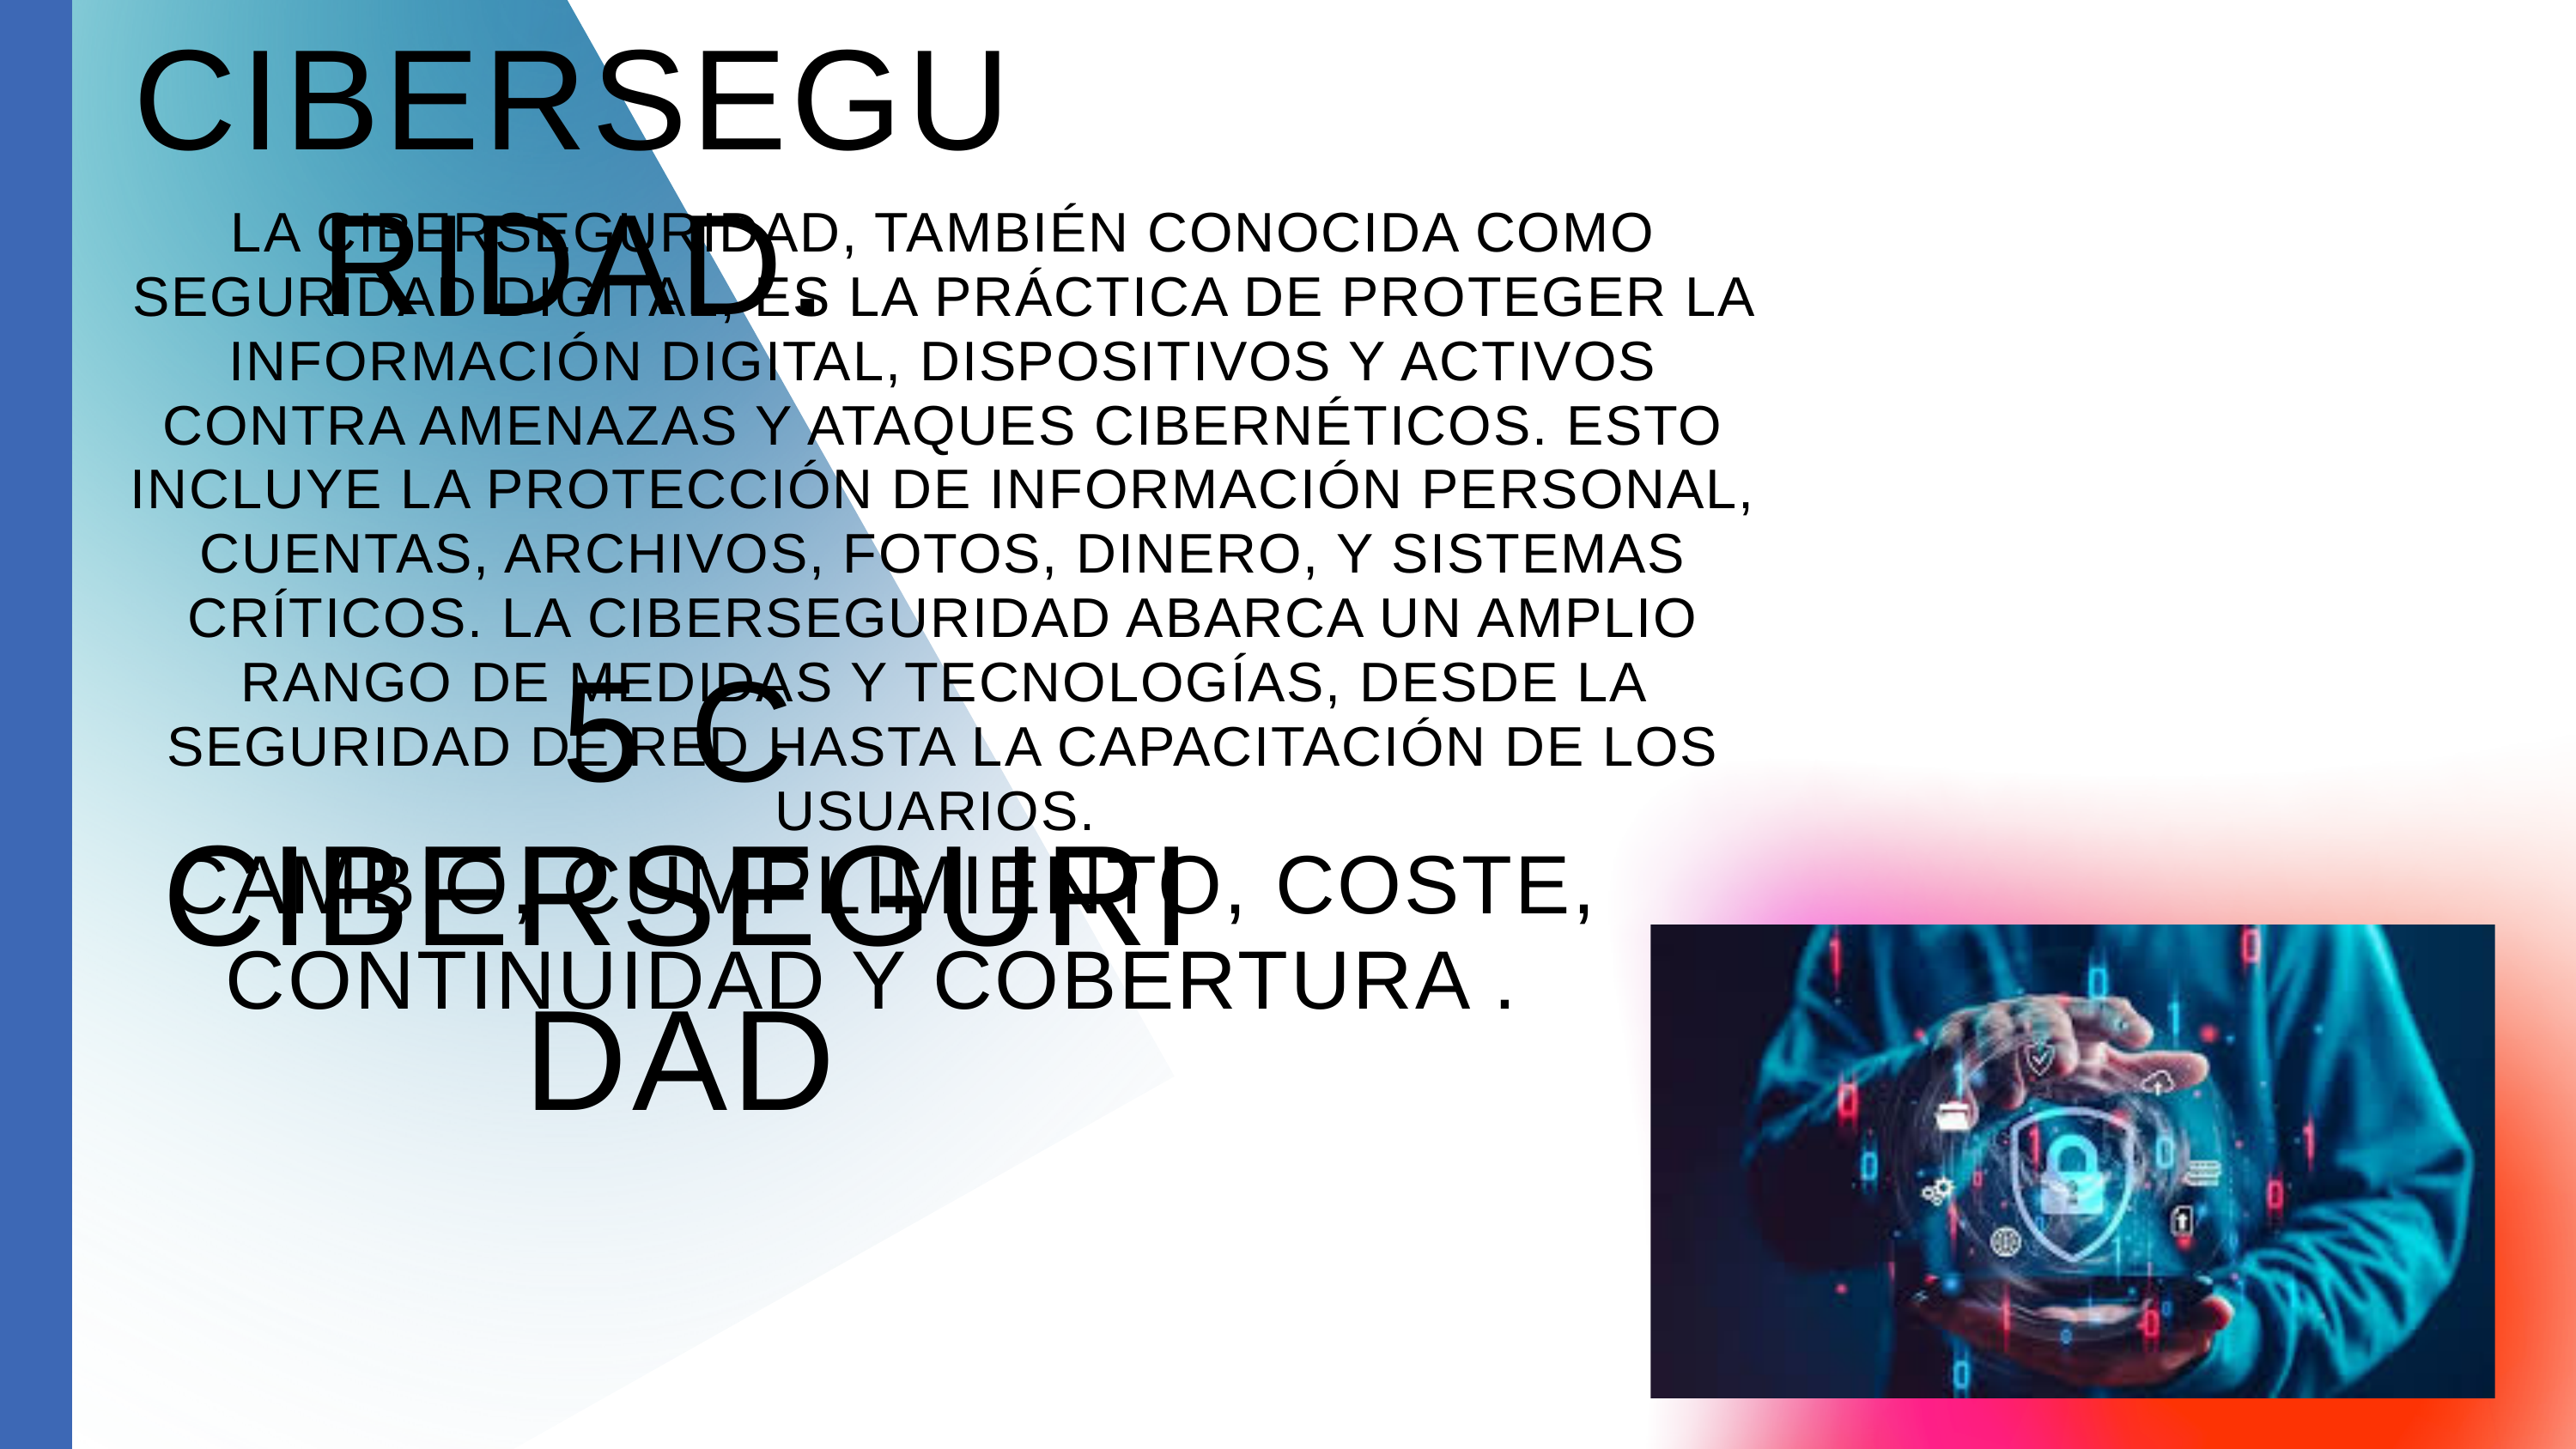

CIBERSEGURIDAD.

LA CIBERSEGURIDAD, TAMBIÉN CONOCIDA COMO SEGURIDAD DIGITAL, ES LA PRÁCTICA DE PROTEGER LA INFORMACIÓN DIGITAL, DISPOSITIVOS Y ACTIVOS CONTRA AMENAZAS Y ATAQUES CIBERNÉTICOS. ESTO INCLUYE LA PROTECCIÓN DE INFORMACIÓN PERSONAL, CUENTAS, ARCHIVOS, FOTOS, DINERO, Y SISTEMAS CRÍTICOS. LA CIBERSEGURIDAD ABARCA UN AMPLIO RANGO DE MEDIDAS Y TECNOLOGÍAS, DESDE LA SEGURIDAD DE RED HASTA LA CAPACITACIÓN DE LOS USUARIOS.
5 C CIBERSEGURIDAD

 CAMBIO, CUMPLIMIENTO, COSTE, CONTINUIDAD Y COBERTURA .